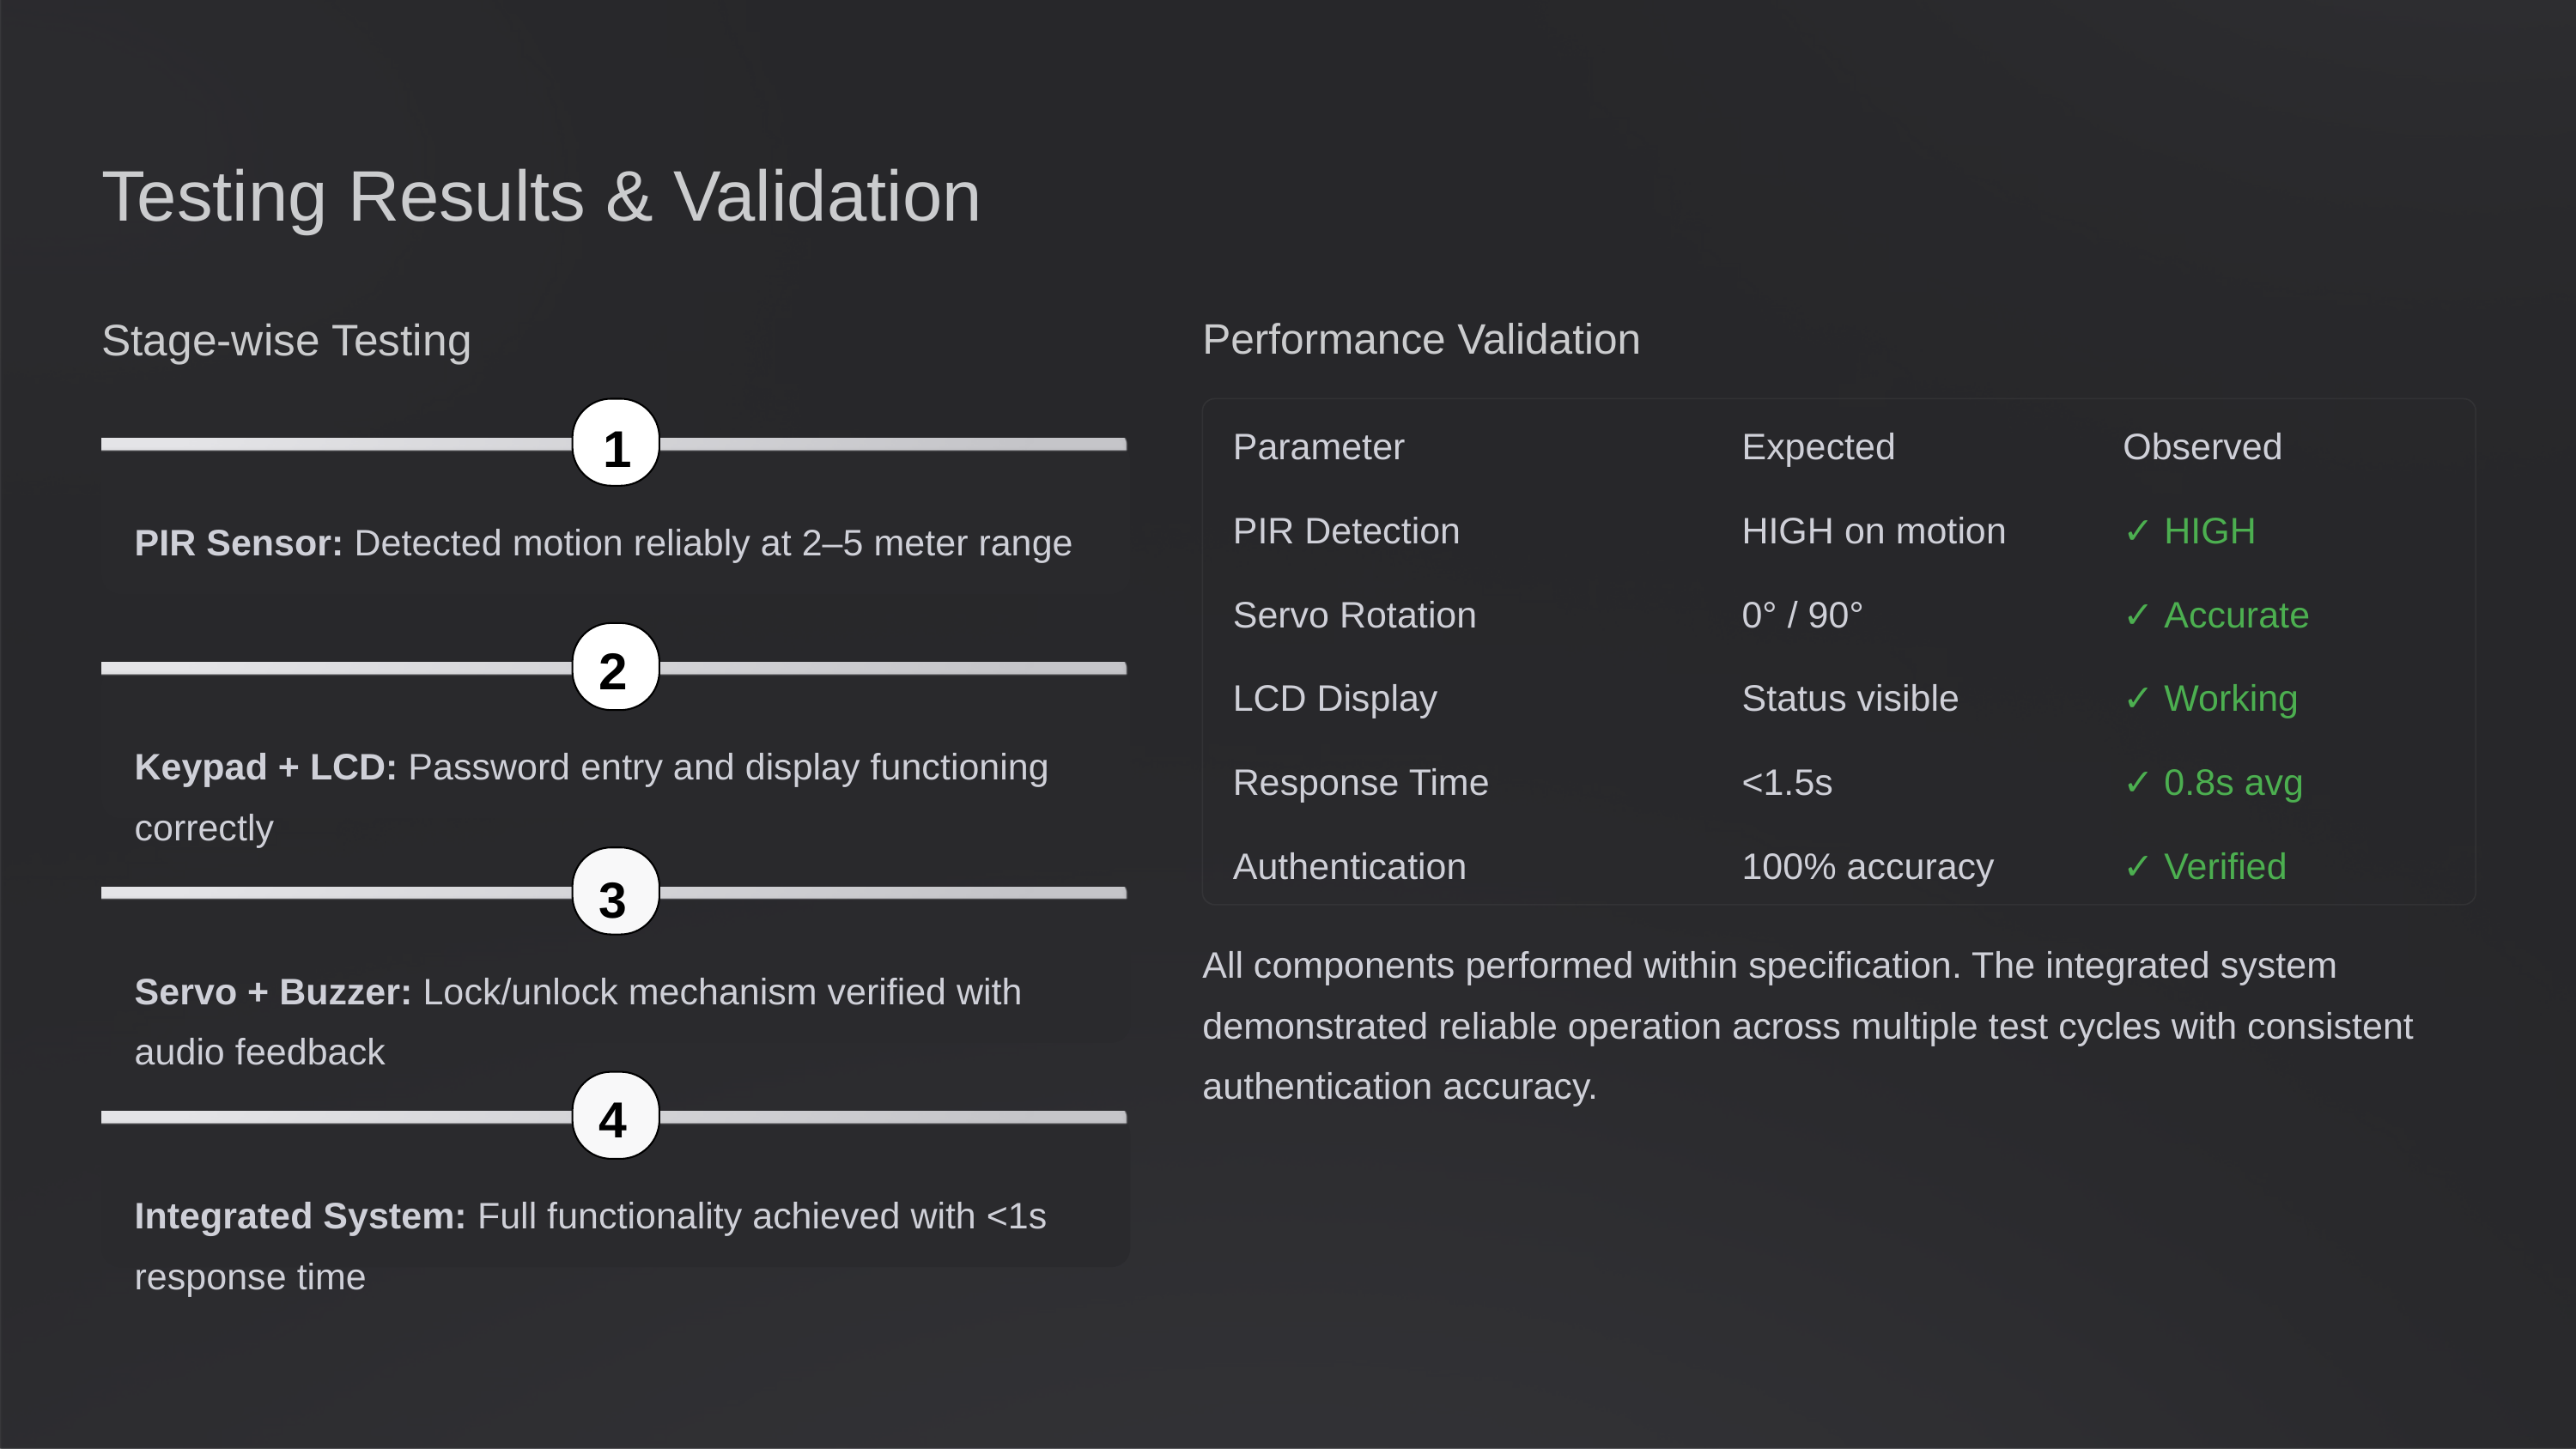

Testing Results & Validation
Stage-wise Testing
Performance Validation
1

Parameter
Expected
Observed

PIR Detection
HIGH on motion
✓ HIGH
PIR Sensor: Detected motion reliably at 2–5 meter range

Servo Rotation
0° / 90°
✓ Accurate
2

LCD Display
Status visible
✓ Working

Keypad + LCD: Password entry and display functioning correctly

Response Time
<1.5s
✓ 0.8s avg

Authentication
100% accuracy
✓ Verified

3

All components performed within specification. The integrated system demonstrated reliable operation across multiple test cycles with consistent authentication accuracy.
Servo + Buzzer: Lock/unlock mechanism verified with audio feedback
4

Integrated System: Full functionality achieved with <1s response time